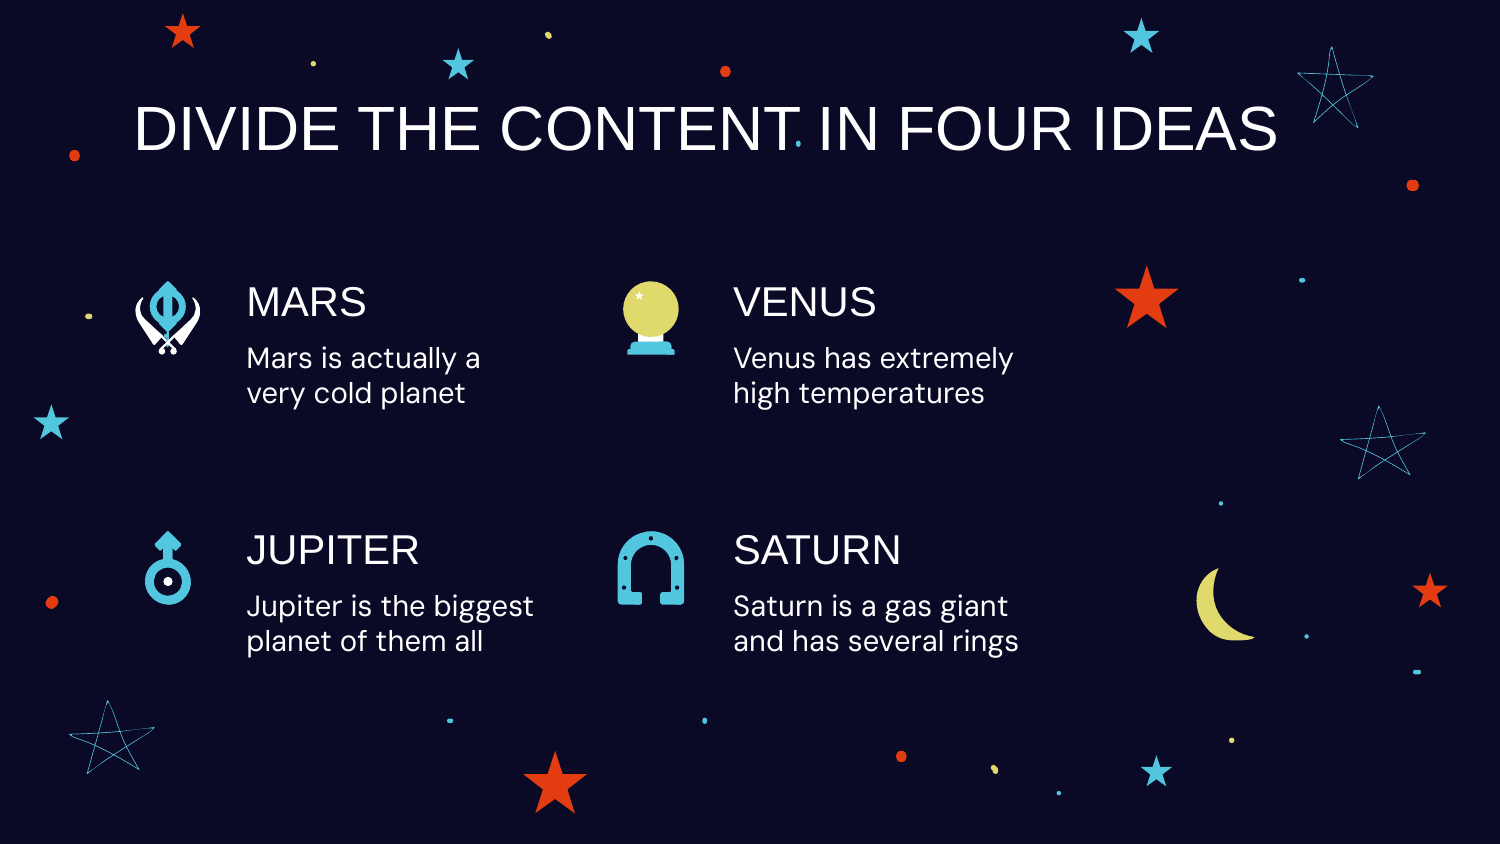

# DIVIDE THE CONTENT IN FOUR IDEAS

MARS
VENUS

Mars is actually a very cold planet
Venus has extremely high temperatures

JUPITER
SATURN

Jupiter is the biggest planet of them all
Saturn is a gas giant and has several rings